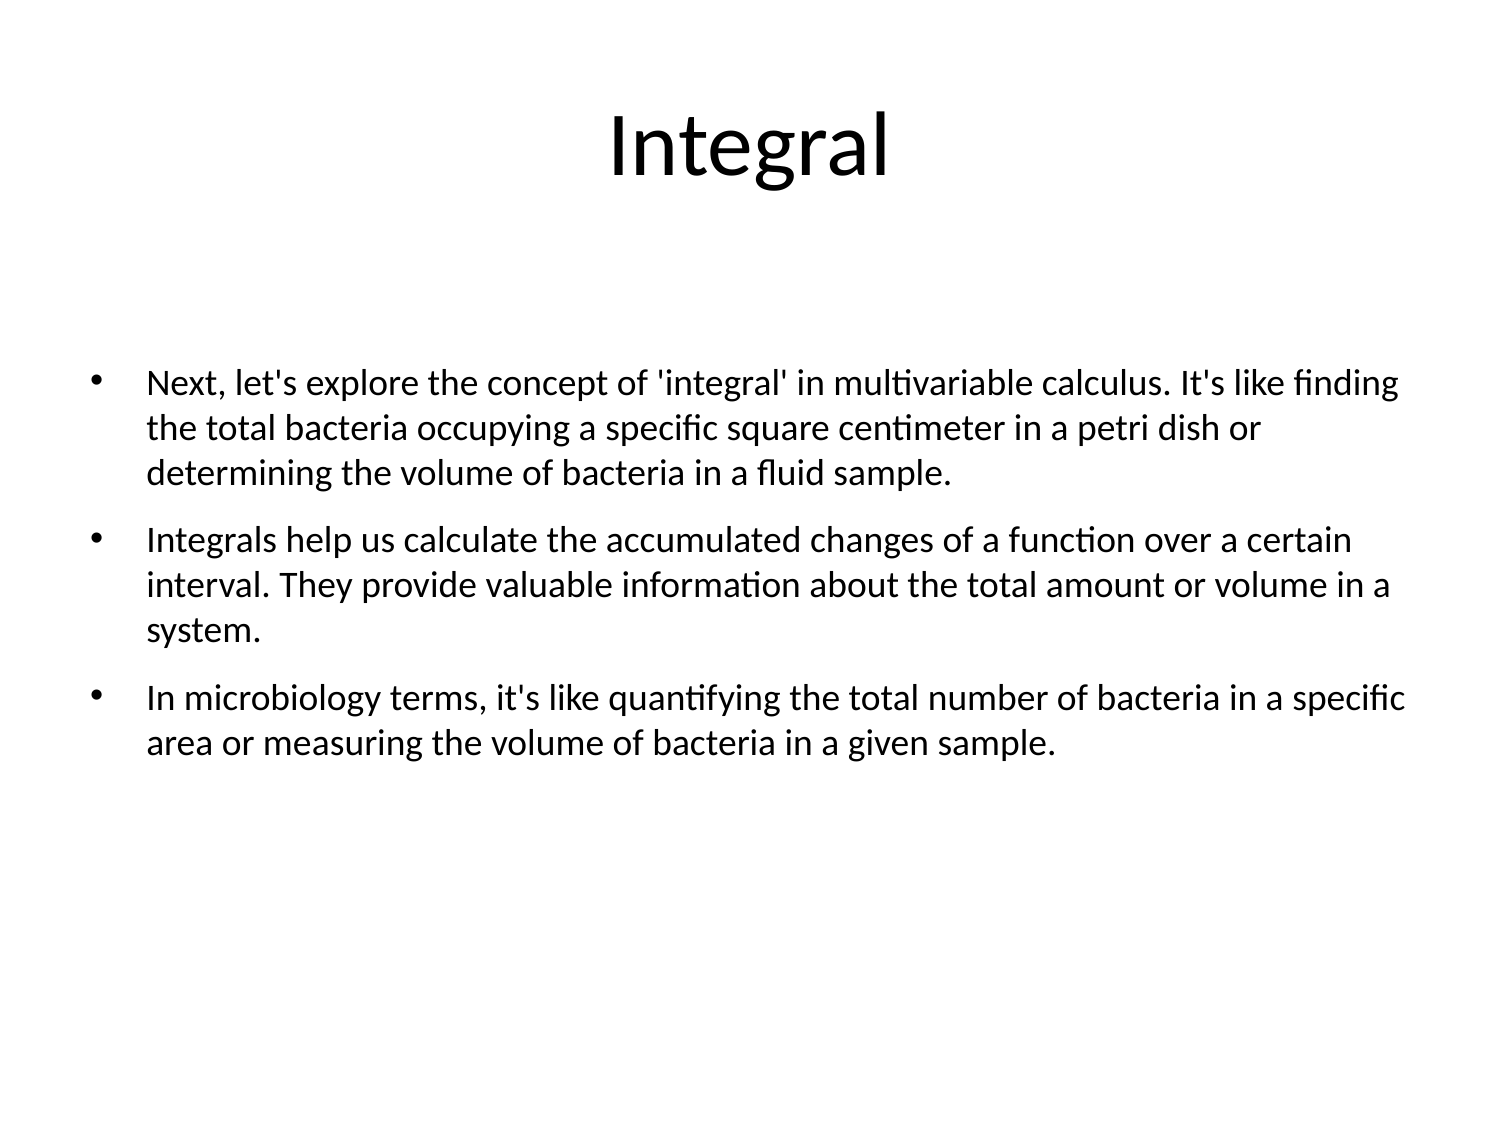

# Integral

Next, let's explore the concept of 'integral' in multivariable calculus. It's like finding the total bacteria occupying a specific square centimeter in a petri dish or determining the volume of bacteria in a fluid sample.
Integrals help us calculate the accumulated changes of a function over a certain interval. They provide valuable information about the total amount or volume in a system.
In microbiology terms, it's like quantifying the total number of bacteria in a specific area or measuring the volume of bacteria in a given sample.